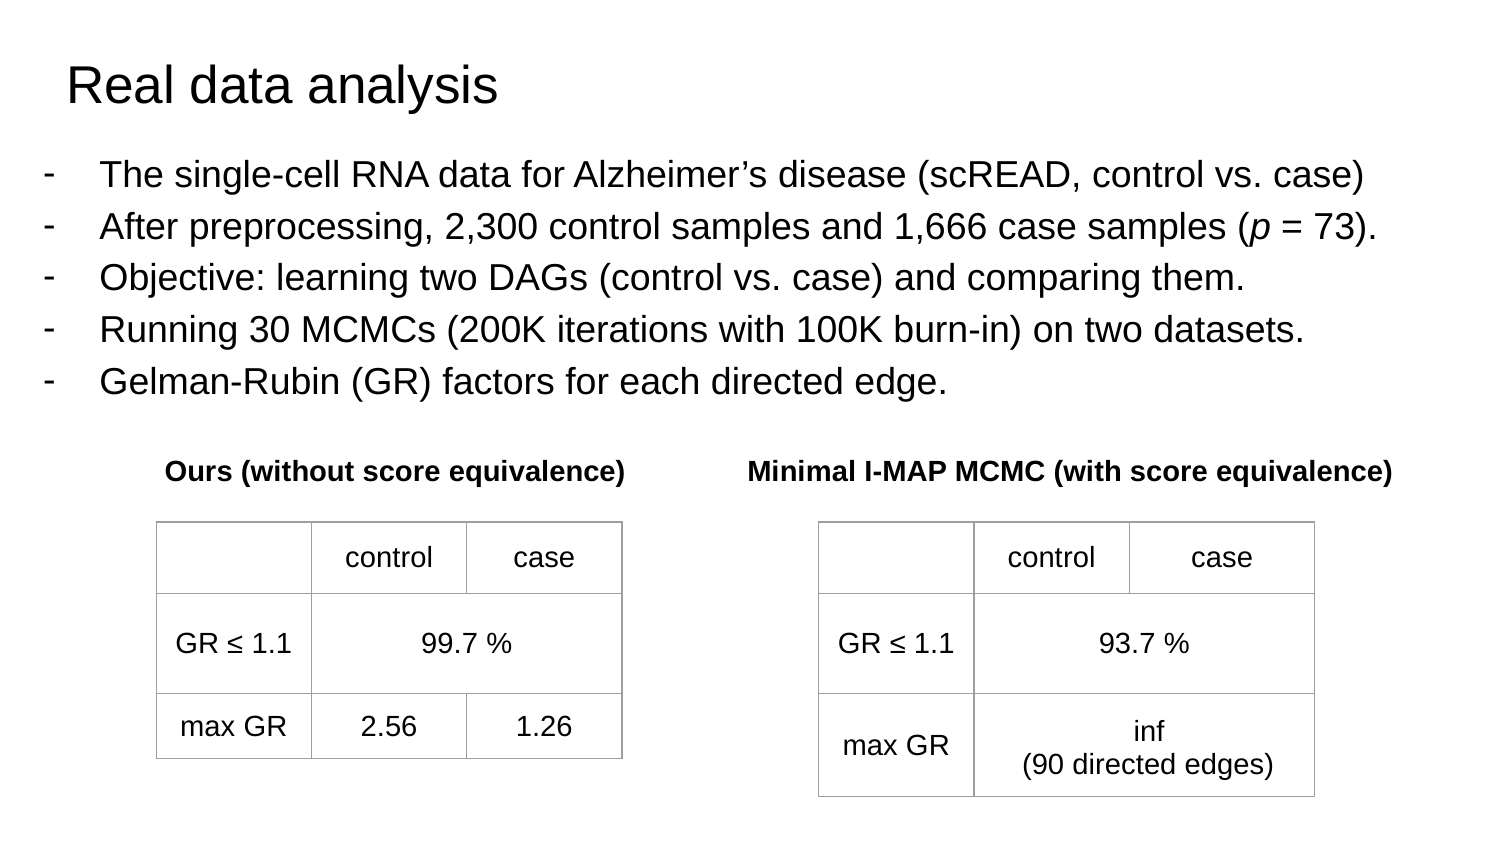

# Real data analysis
The single-cell RNA data for Alzheimer’s disease (scREAD, control vs. case)
After preprocessing, 2,300 control samples and 1,666 case samples (p = 73).
Objective: learning two DAGs (control vs. case) and comparing them.
Running 30 MCMCs (200K iterations with 100K burn-in) on two datasets.
Gelman-Rubin (GR) factors for each directed edge.
Ours (without score equivalence)
Minimal I-MAP MCMC (with score equivalence)
|  | control | case |
| --- | --- | --- |
| GR ≤ 1.1 | 99.7 % |  |
| max GR | 2.56 | 1.26 |
|  | control | case |
| --- | --- | --- |
| GR ≤ 1.1 | 93.7 % |  |
| max GR | inf (90 directed edges) |  |